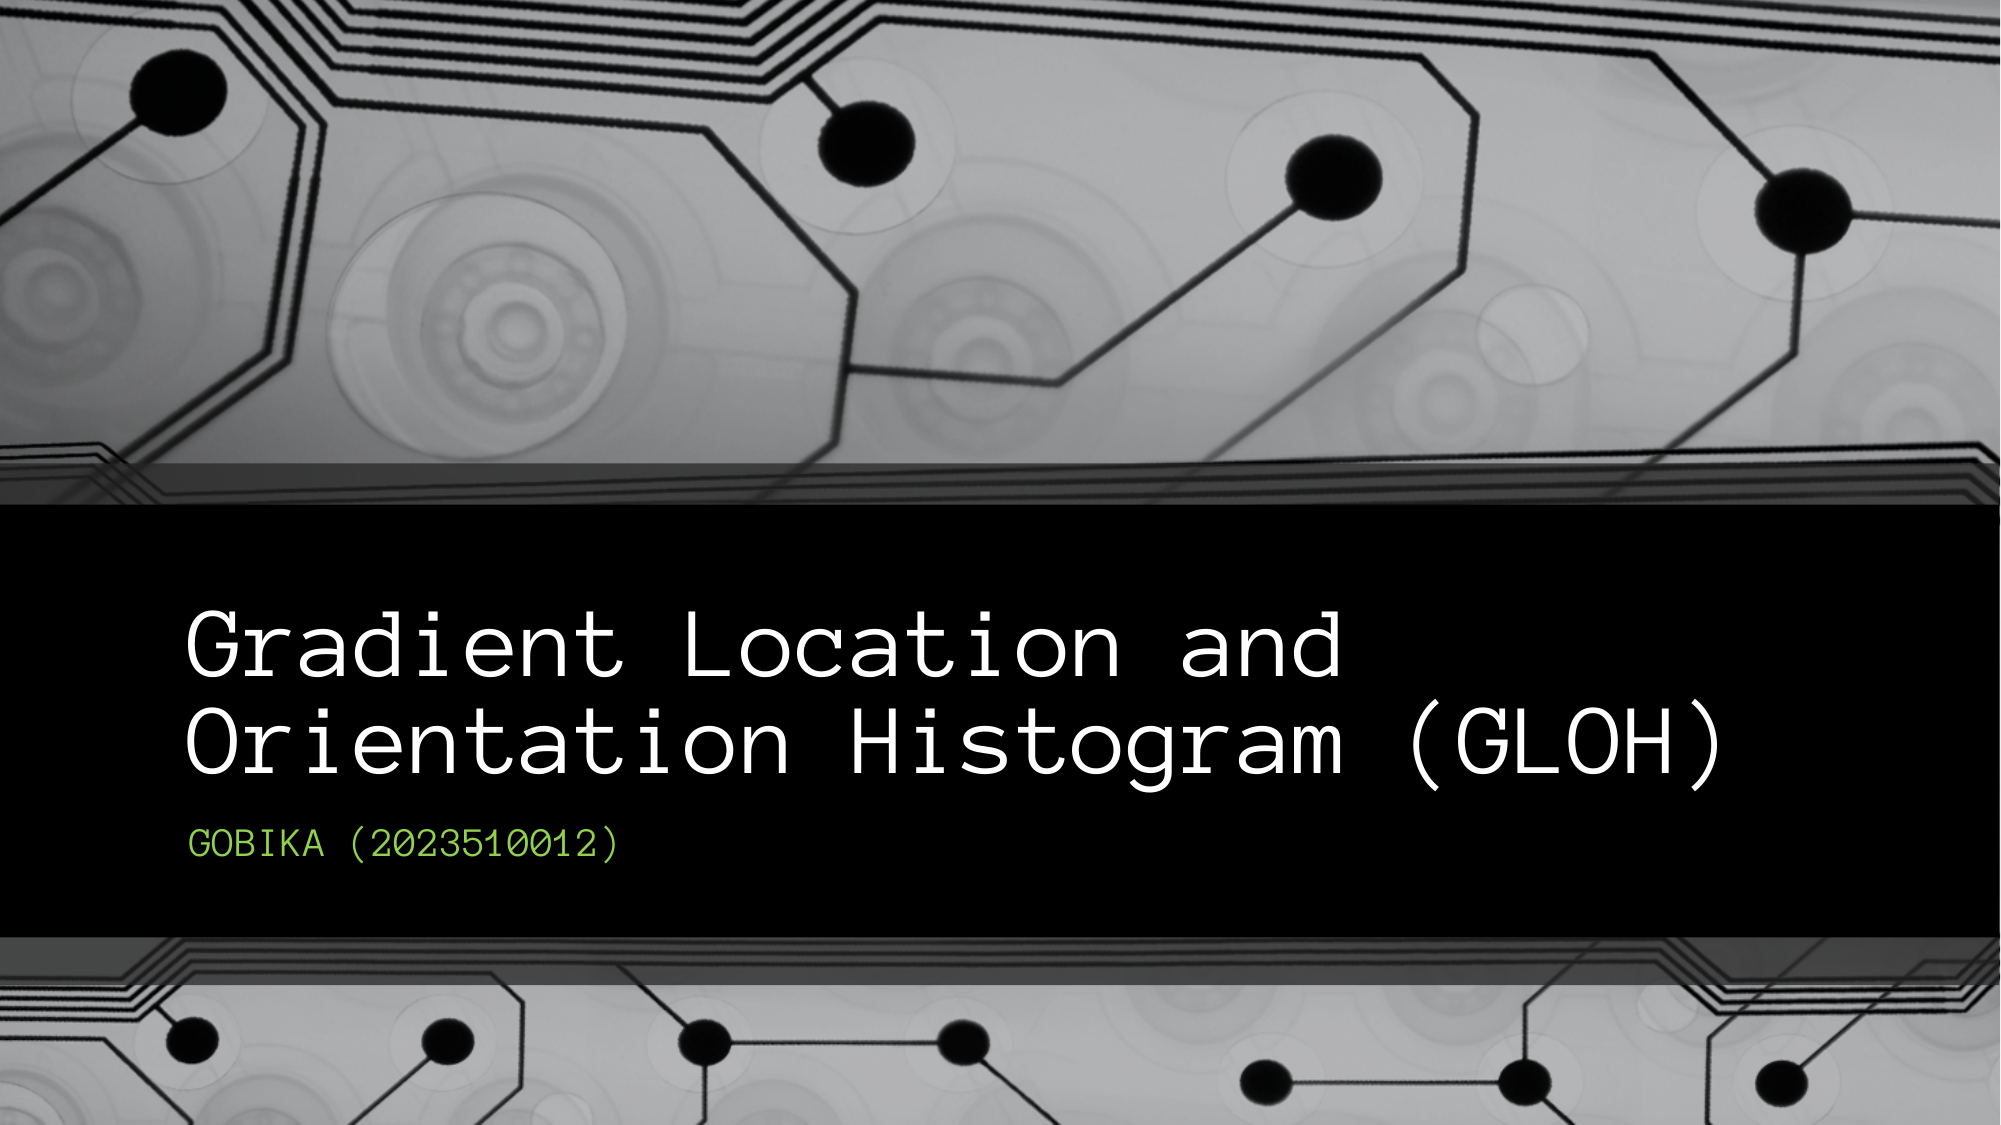

# Gradient Location and Orientation Histogram (GLOH)
GOBIKA (2023510012)